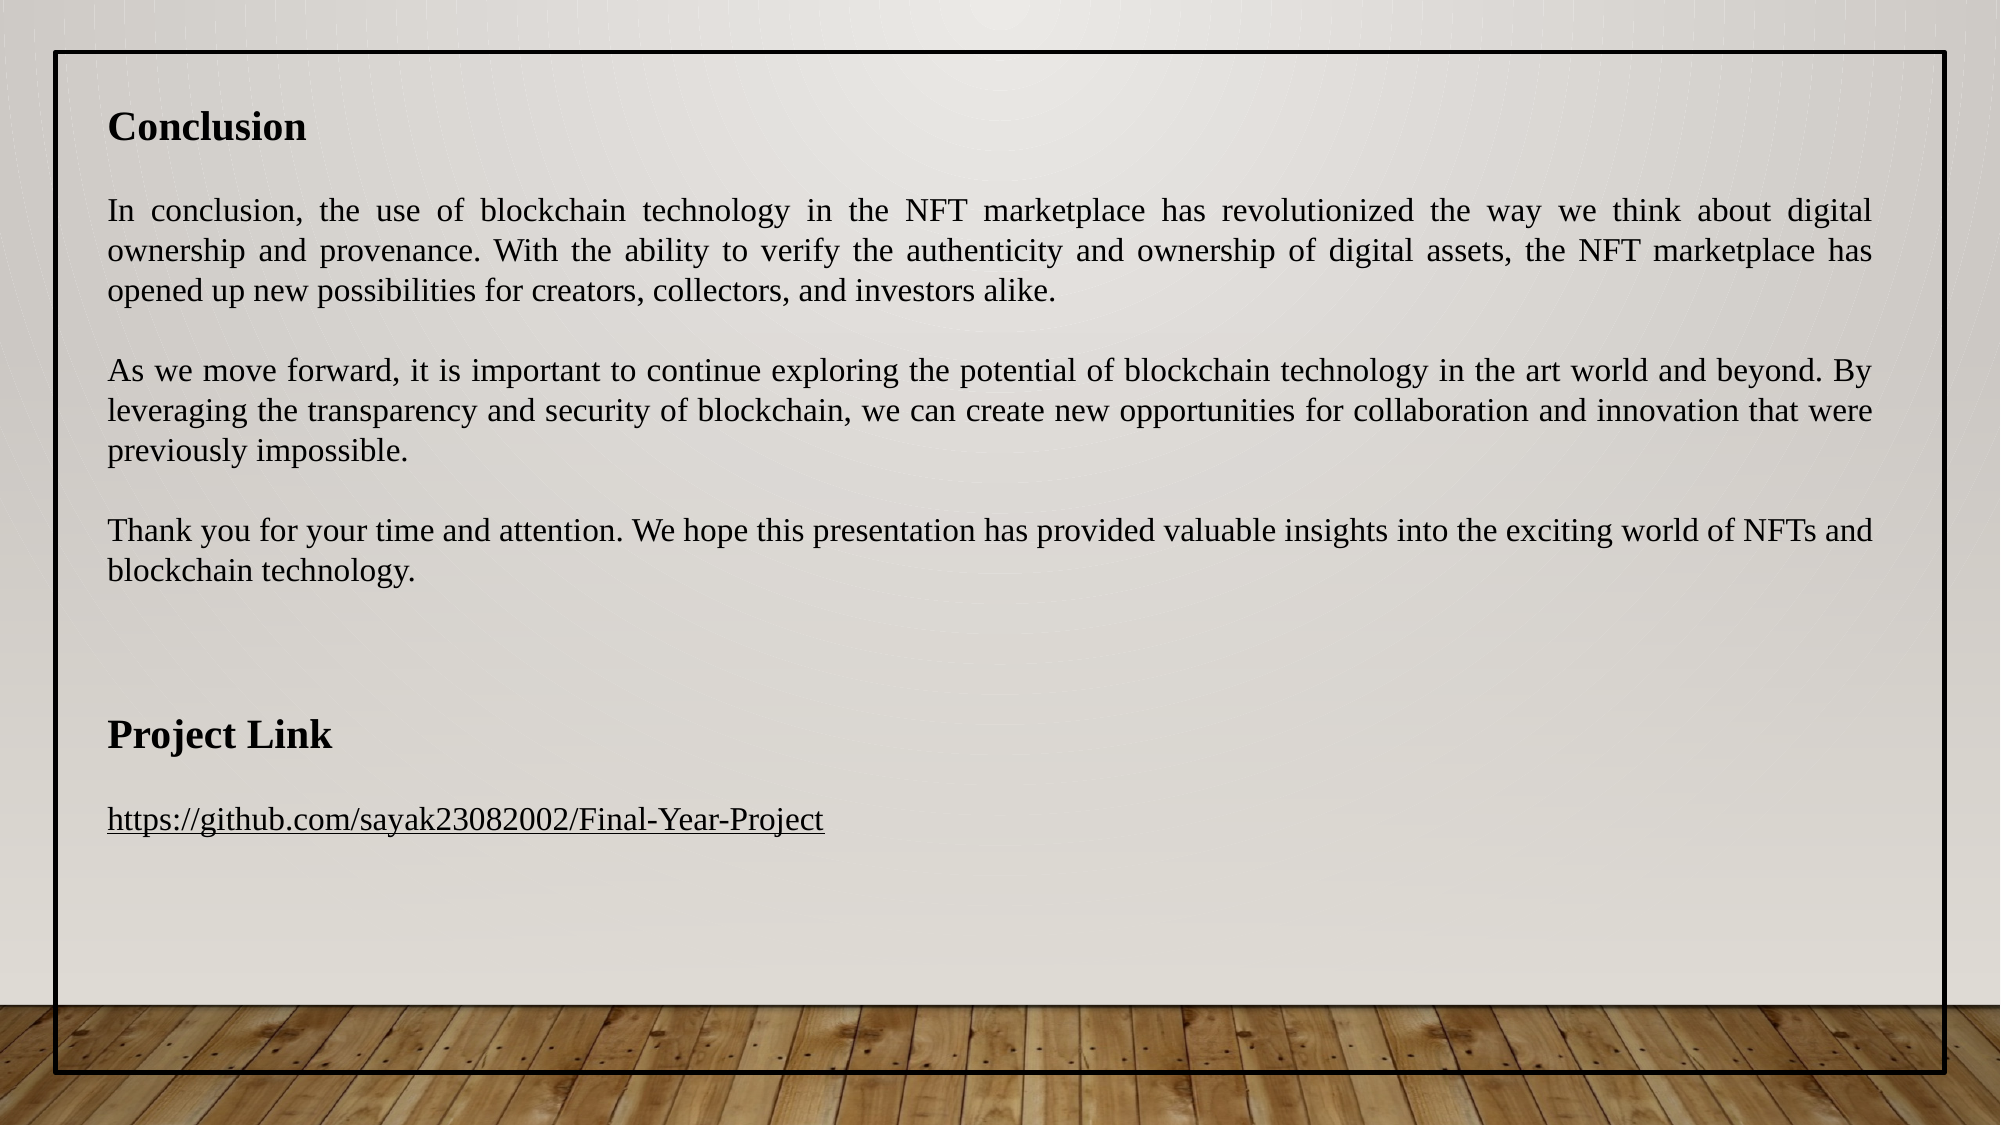

Conclusion

In conclusion, the use of blockchain technology in the NFT marketplace has revolutionized the way we think about digital ownership and provenance. With the ability to verify the authenticity and ownership of digital assets, the NFT marketplace has opened up new possibilities for creators, collectors, and investors alike.

As we move forward, it is important to continue exploring the potential of blockchain technology in the art world and beyond. By leveraging the transparency and security of blockchain, we can create new opportunities for collaboration and innovation that were previously impossible.

Thank you for your time and attention. We hope this presentation has provided valuable insights into the exciting world of NFTs and blockchain technology.

Project Link

https://github.com/sayak23082002/Final-Year-Project